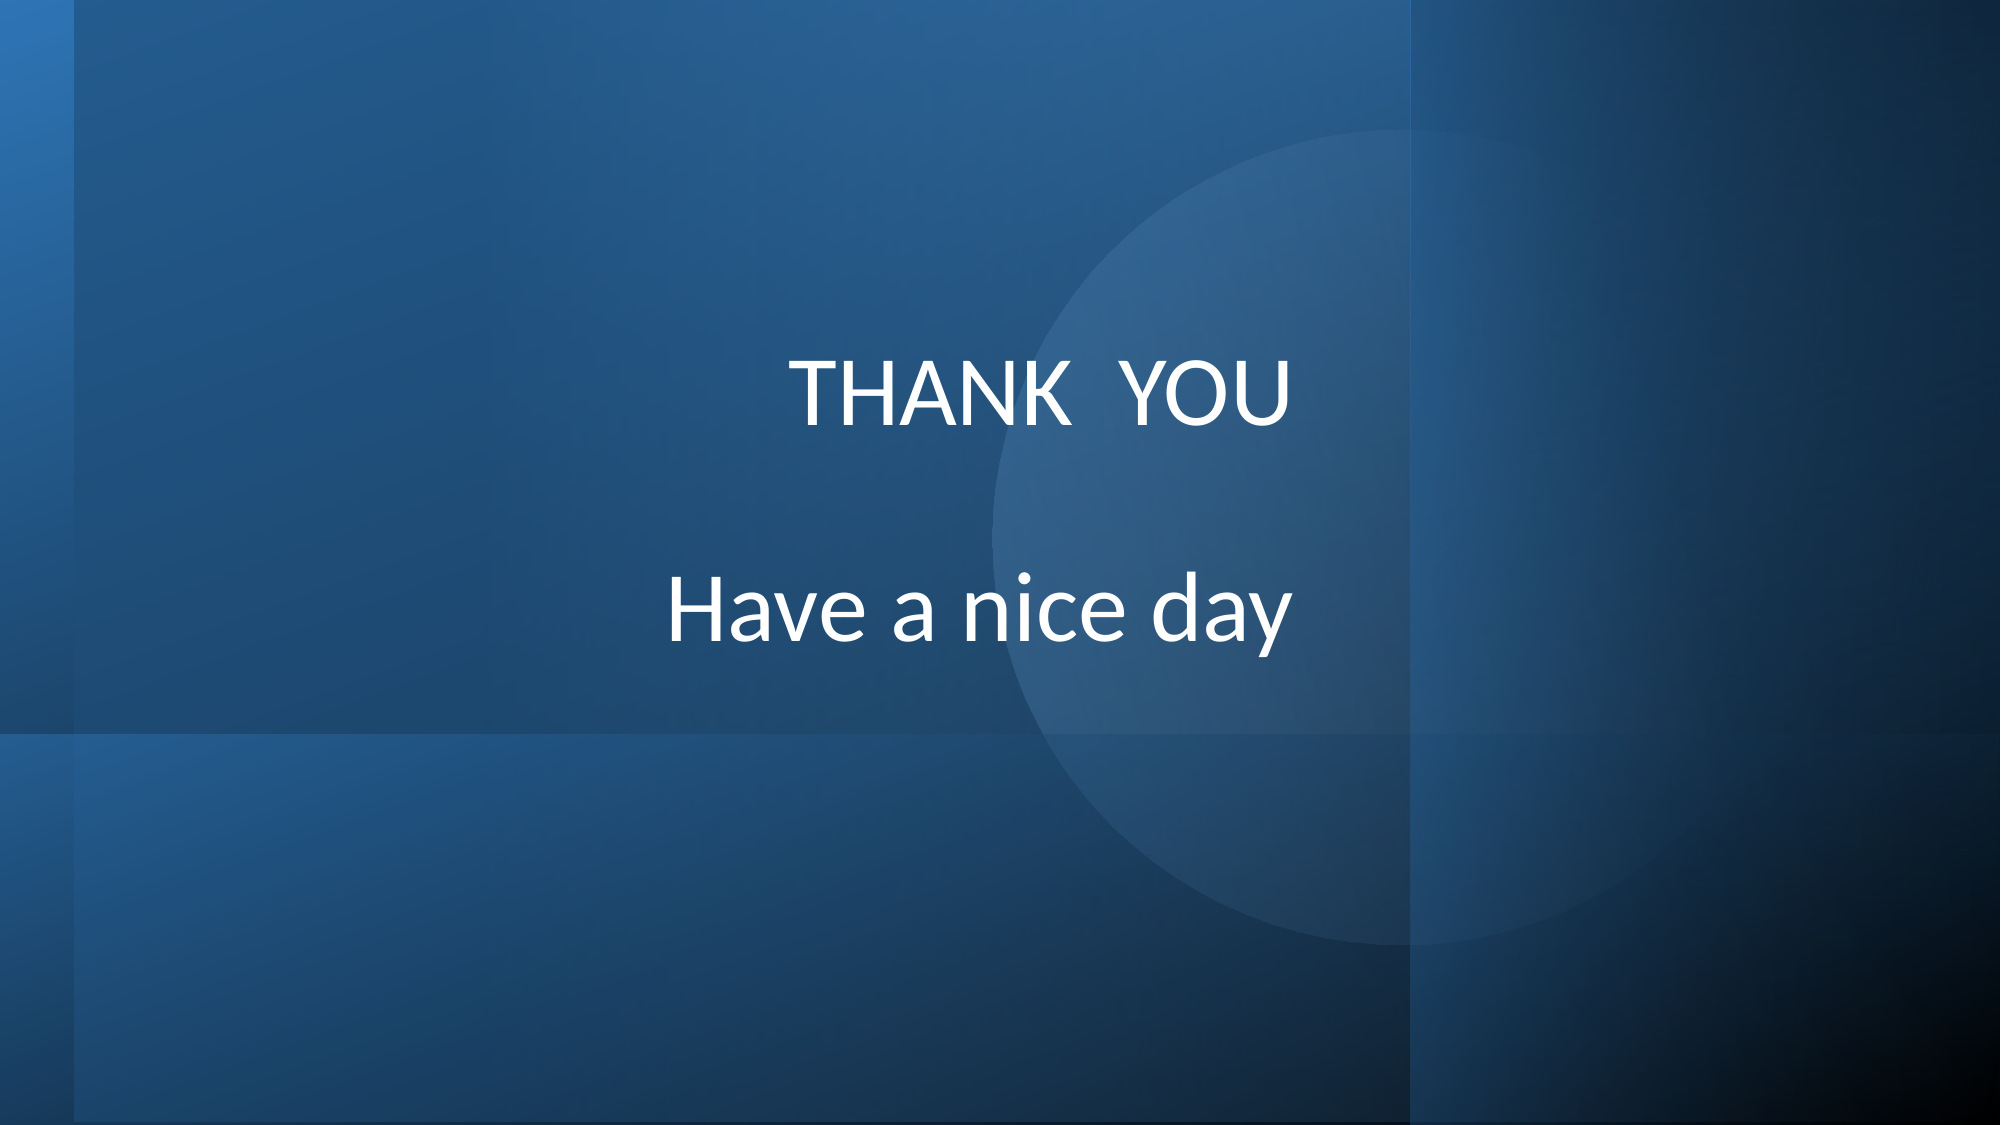

# THANK  YOU Have a nice day